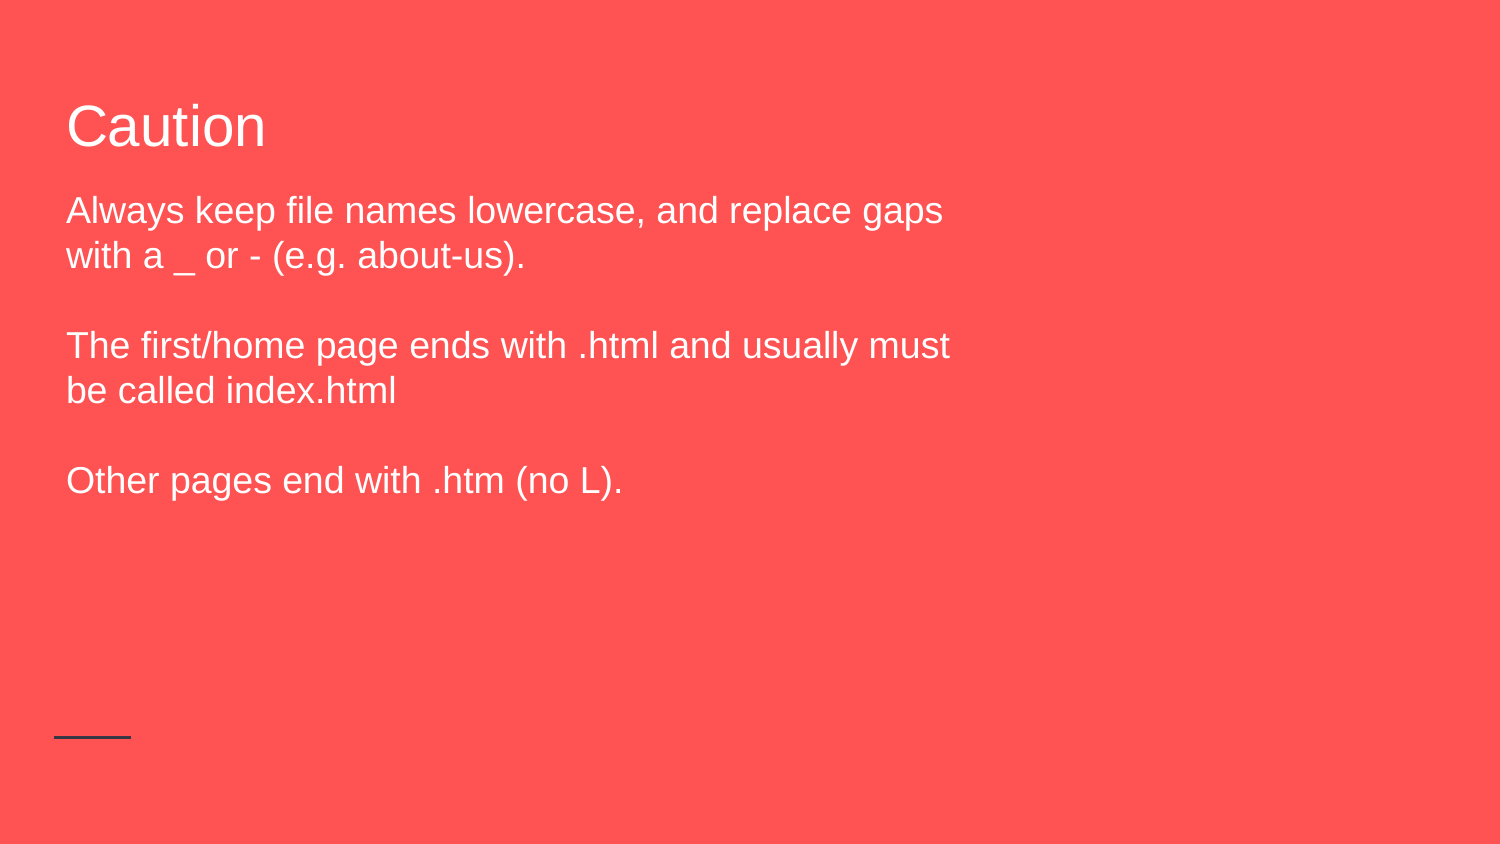

# Caution
Always keep file names lowercase, and replace gaps with a _ or - (e.g. about-us).

The first/home page ends with .html and usually must be called index.html

Other pages end with .htm (no L).